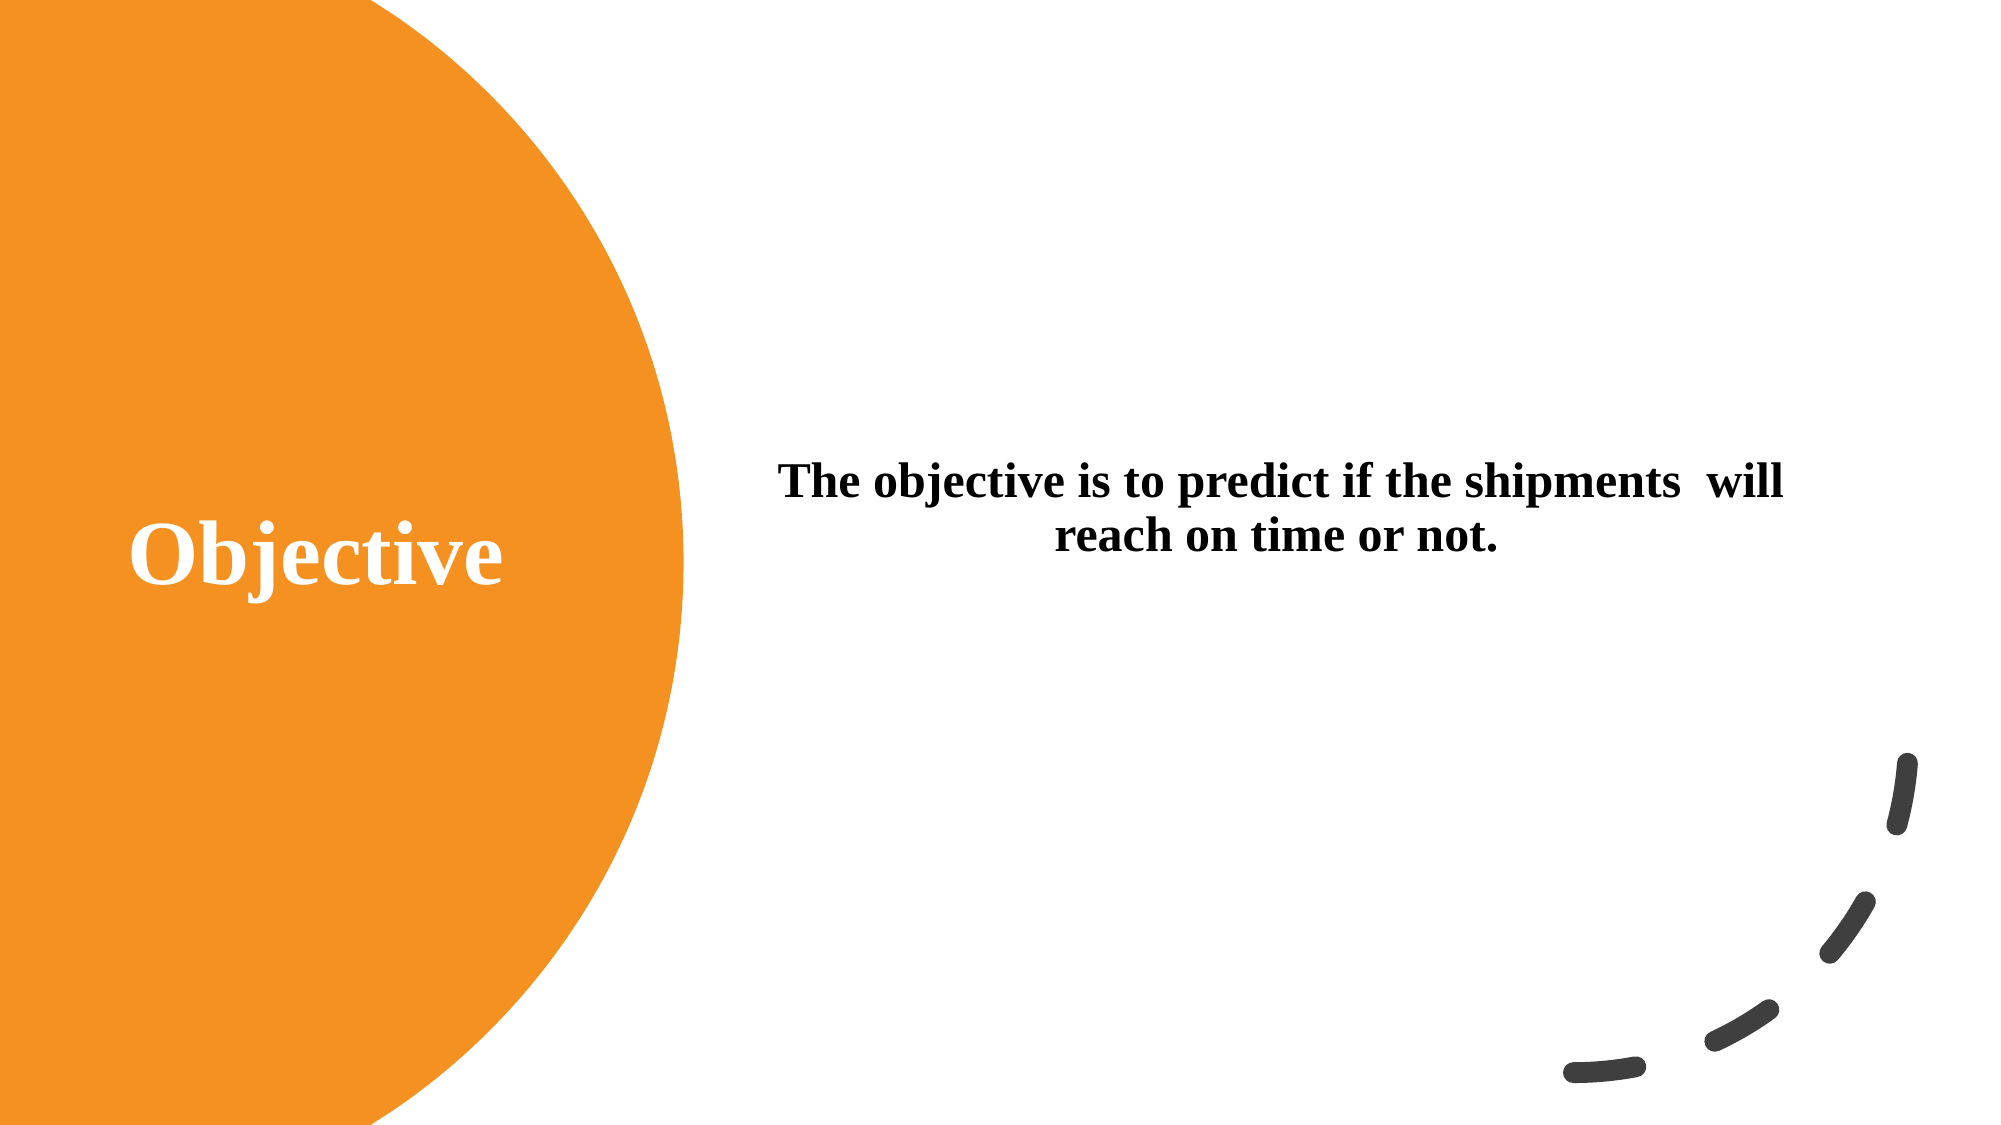

The objective is to predict if the shipments  will reach on time or not.

# Objective